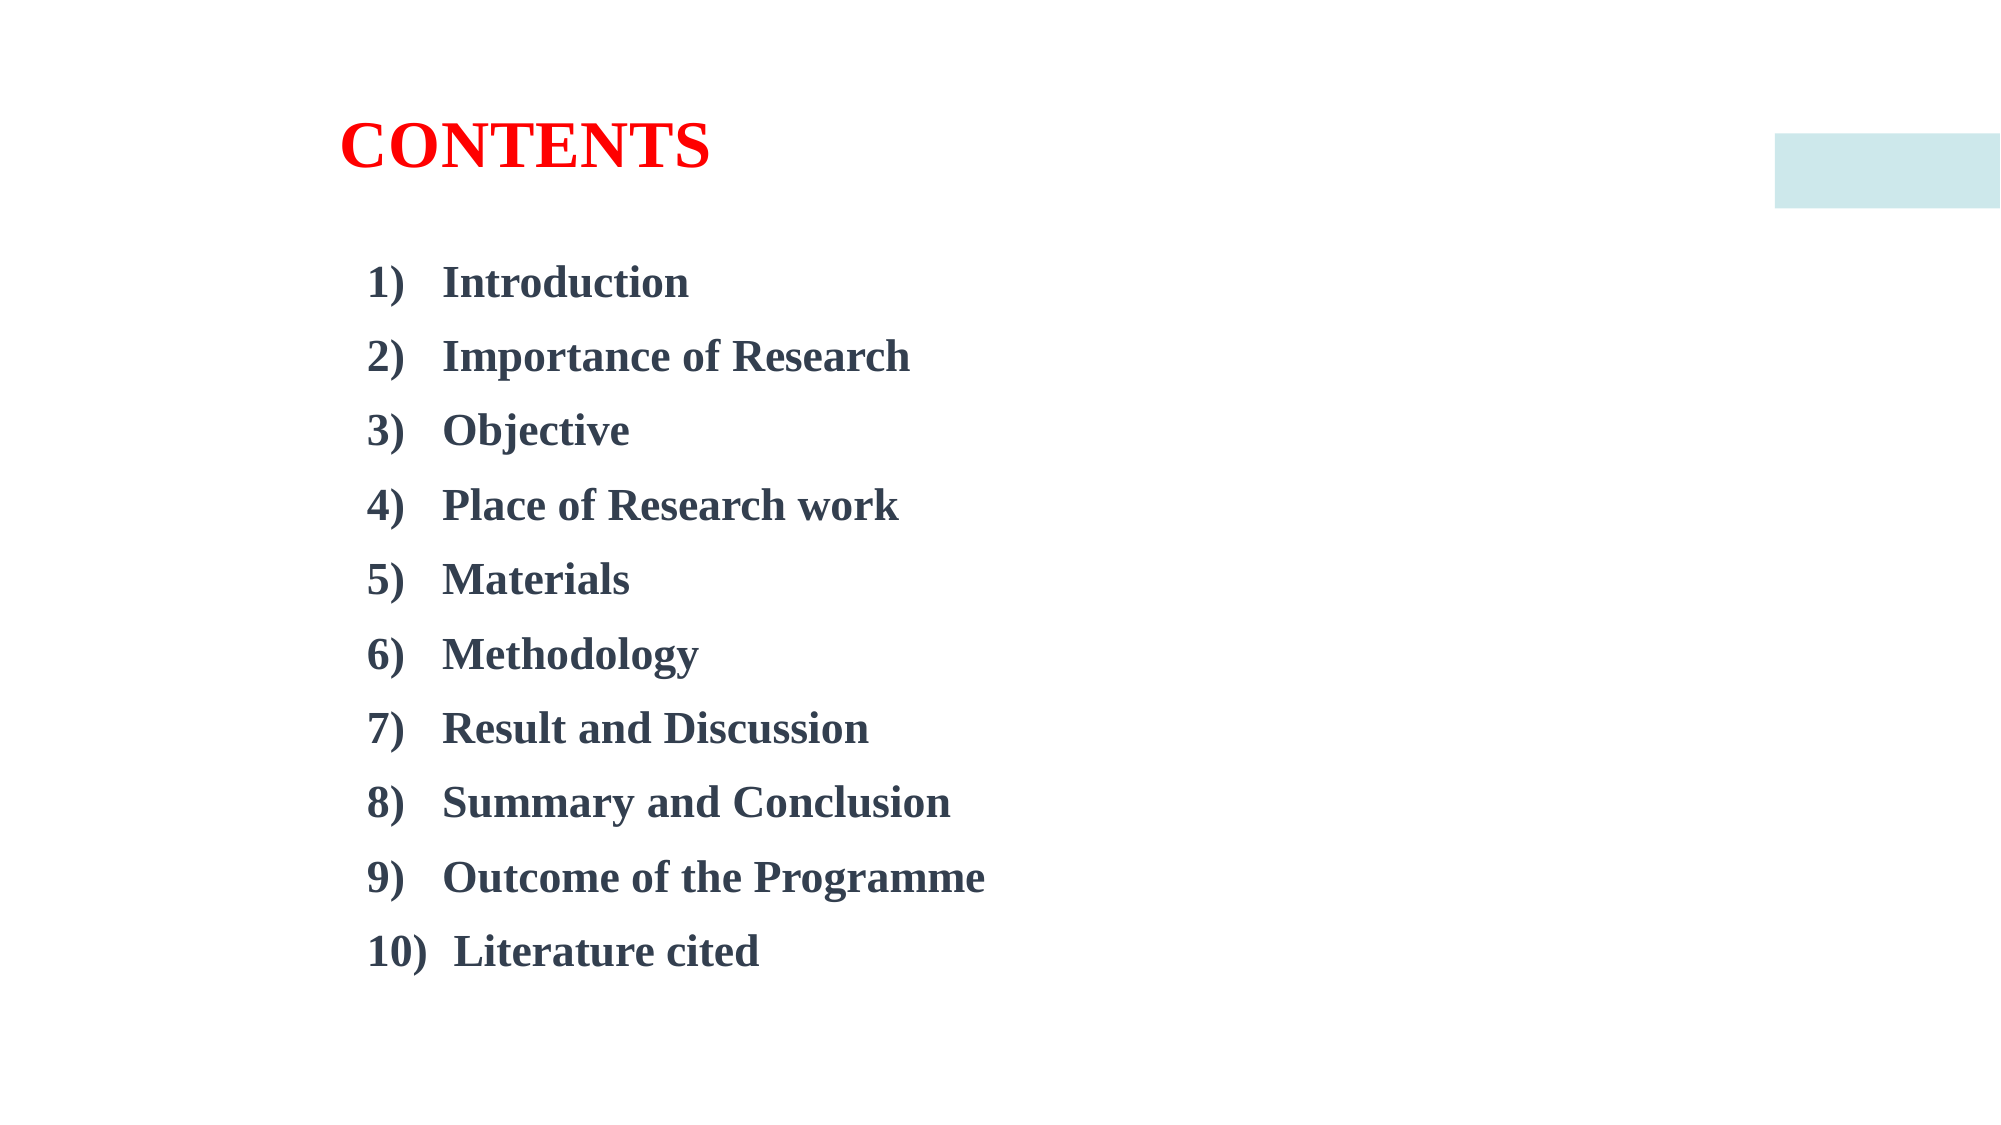

# CONTENTS
Introduction
Importance of Research
Objective
Place of Research work
Materials
Methodology
Result and Discussion
Summary and Conclusion
Outcome of the Programme
 Literature cited